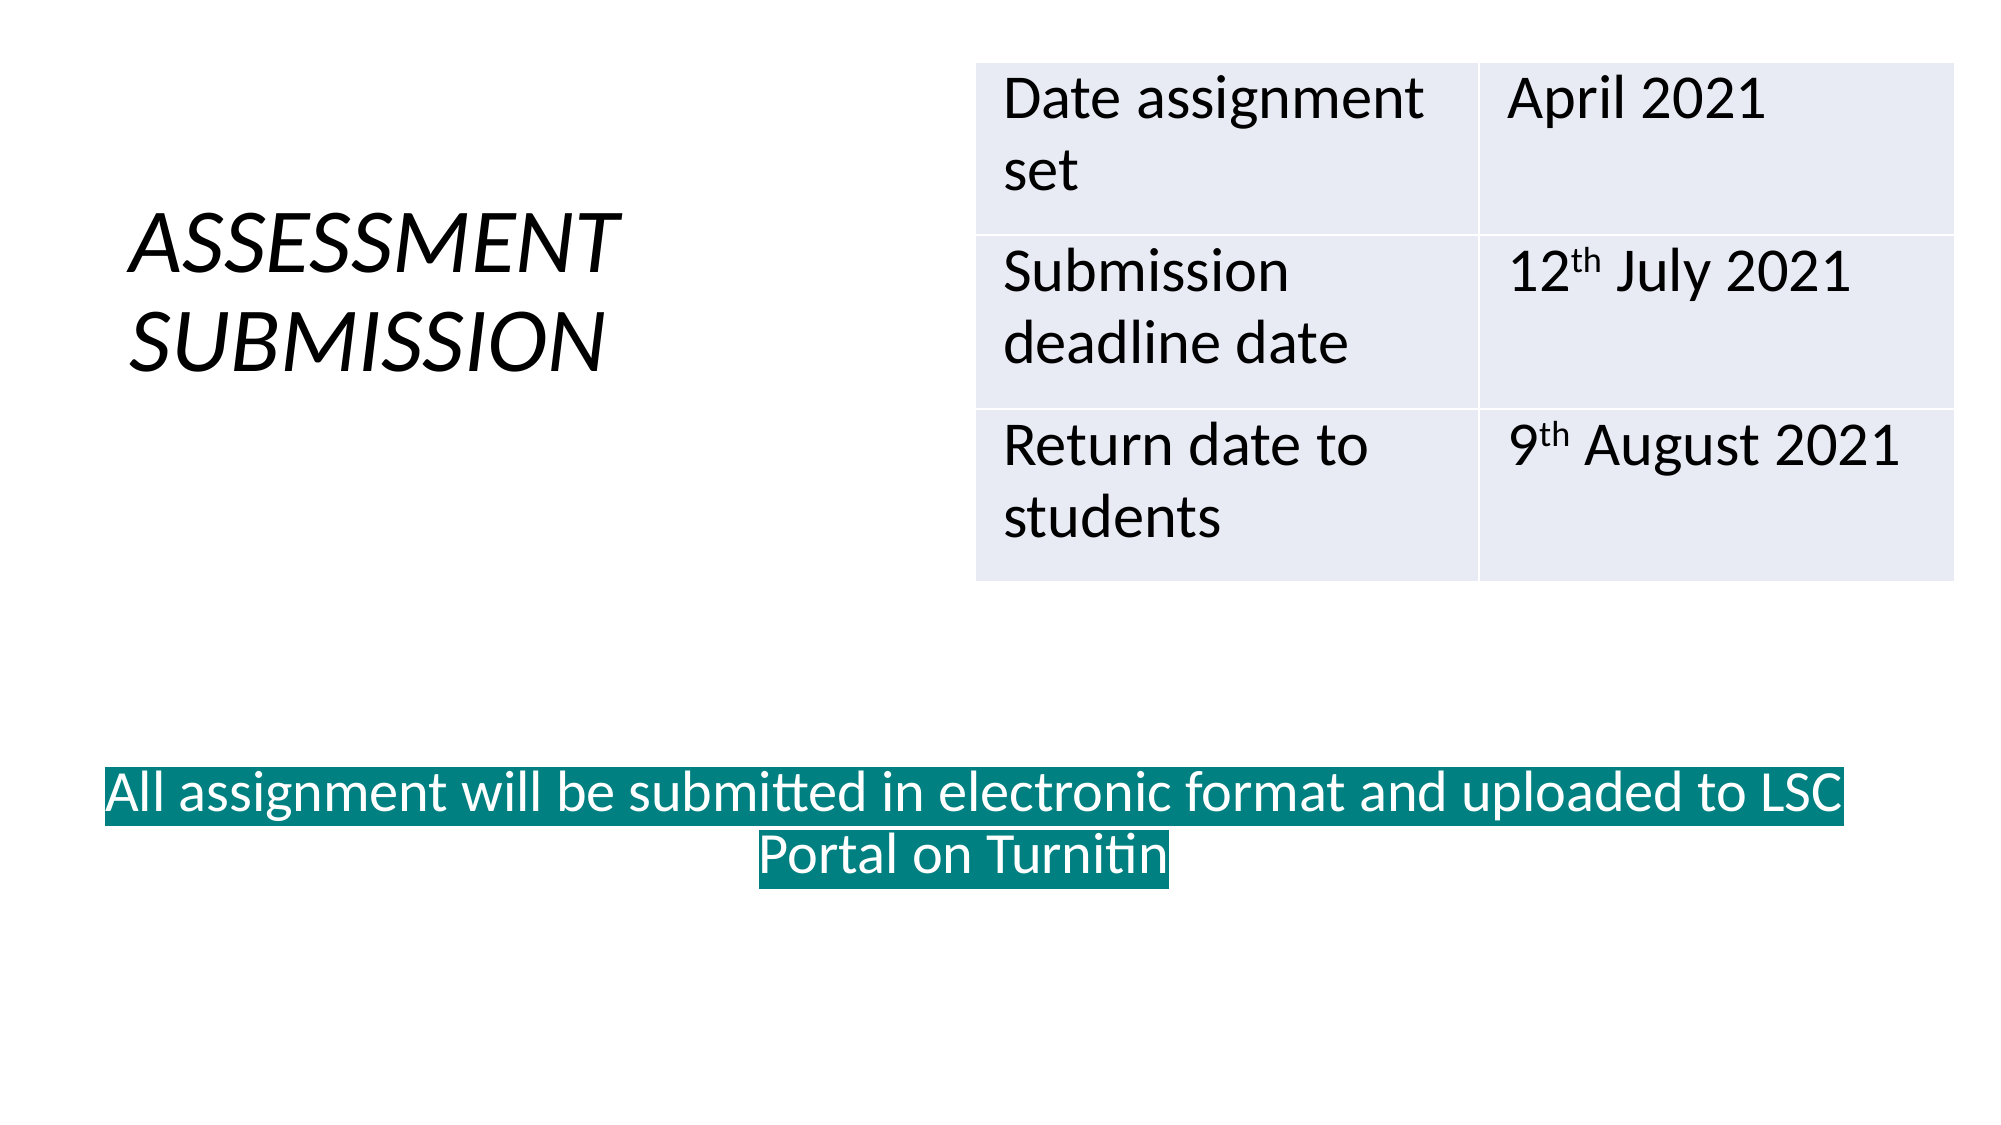

| Date assignment set | April 2021 |
| --- | --- |
| Submission deadline date | 12th July 2021 |
| Return date to students | 9th August 2021 |
# ASSESSMENT SUBMISSION
All assignment will be submitted in electronic format and uploaded to LSC Portal on Turnitin

Created by Tayo Alebiosu